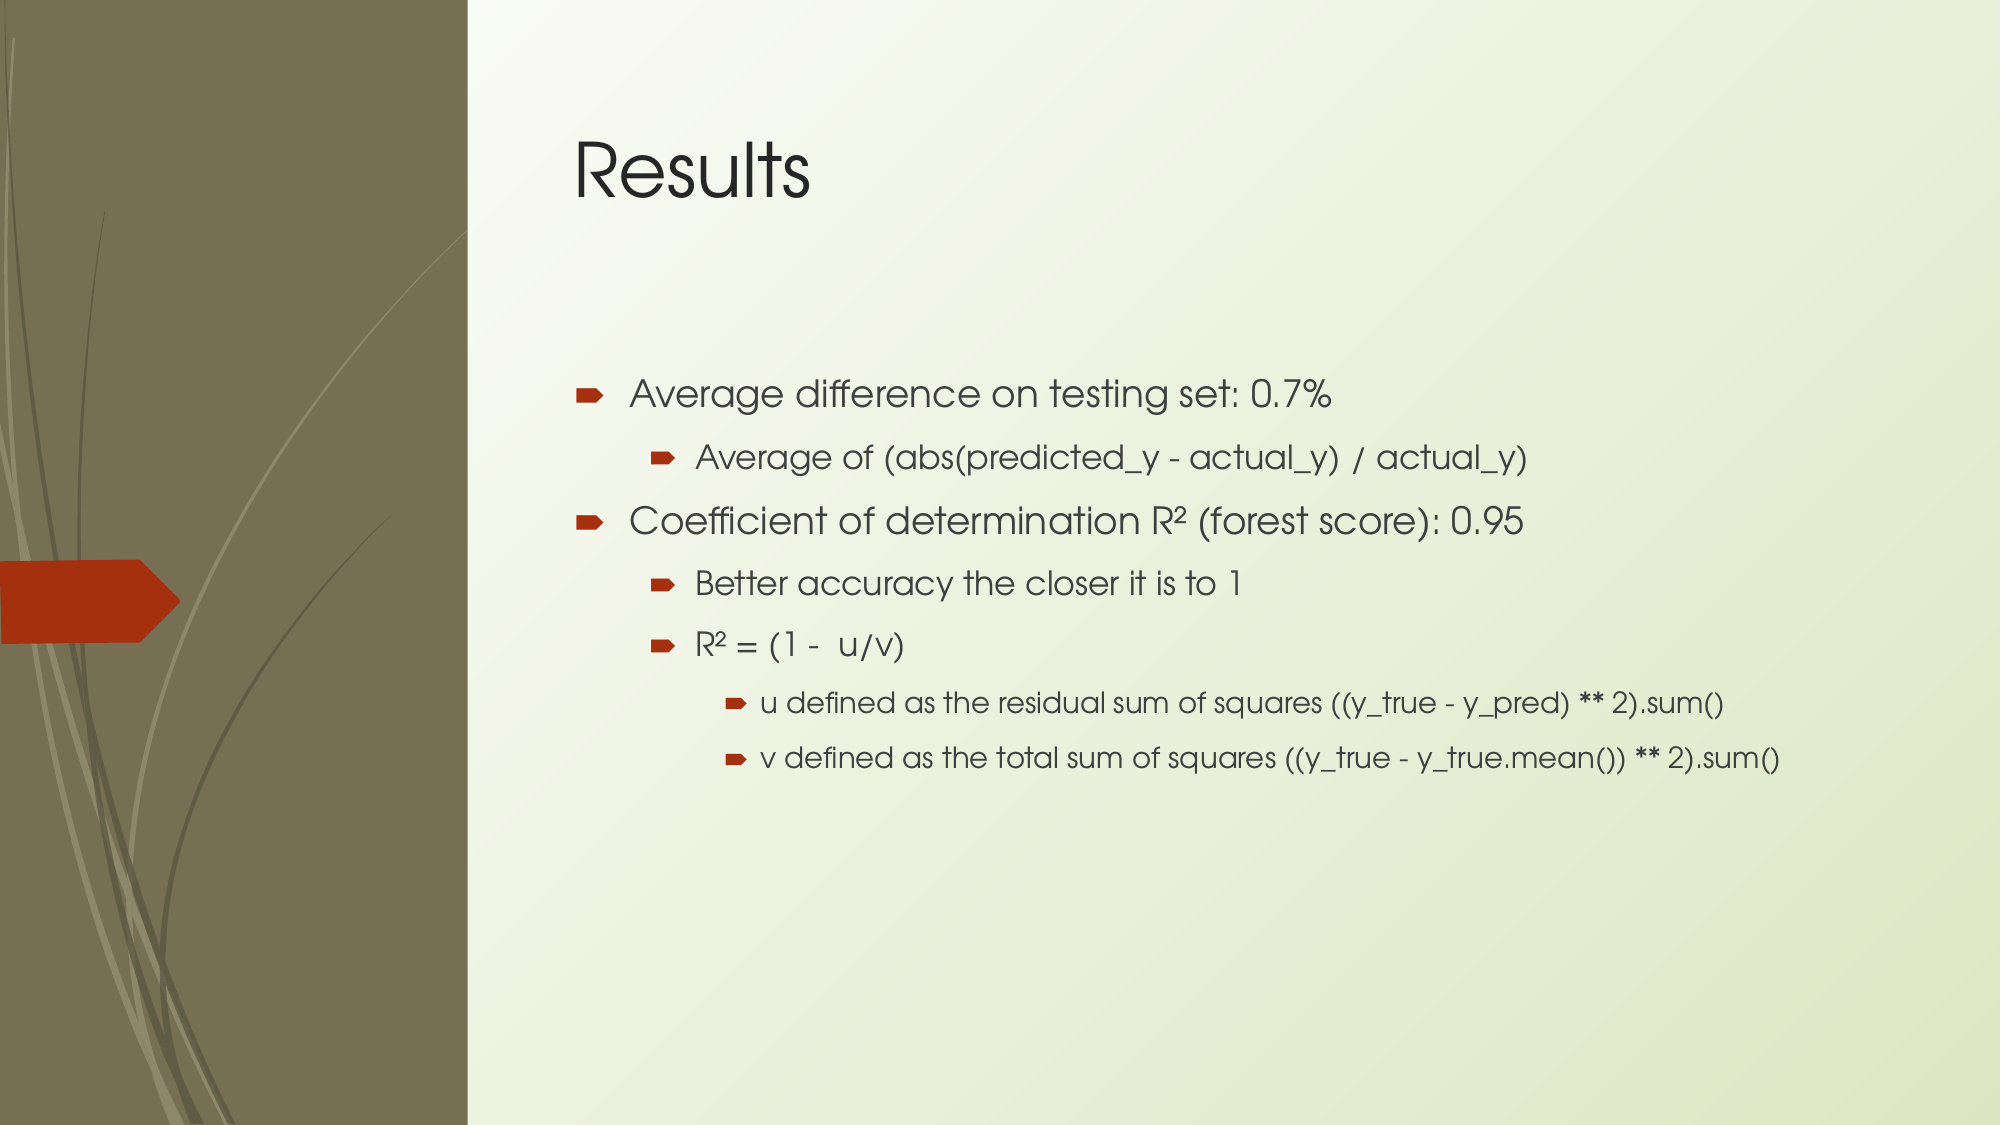

# Results
Average difference on testing set: 0.7%
Average of (abs(predicted_y - actual_y) / actual_y)
Coefficient of determination R² (forest score): 0.95
Better accuracy the closer it is to 1
R² = (1 -  u/v)
u defined as the residual sum of squares ((y_true - y_pred) ** 2).sum()
v defined as the total sum of squares ((y_true - y_true.mean()) ** 2).sum()